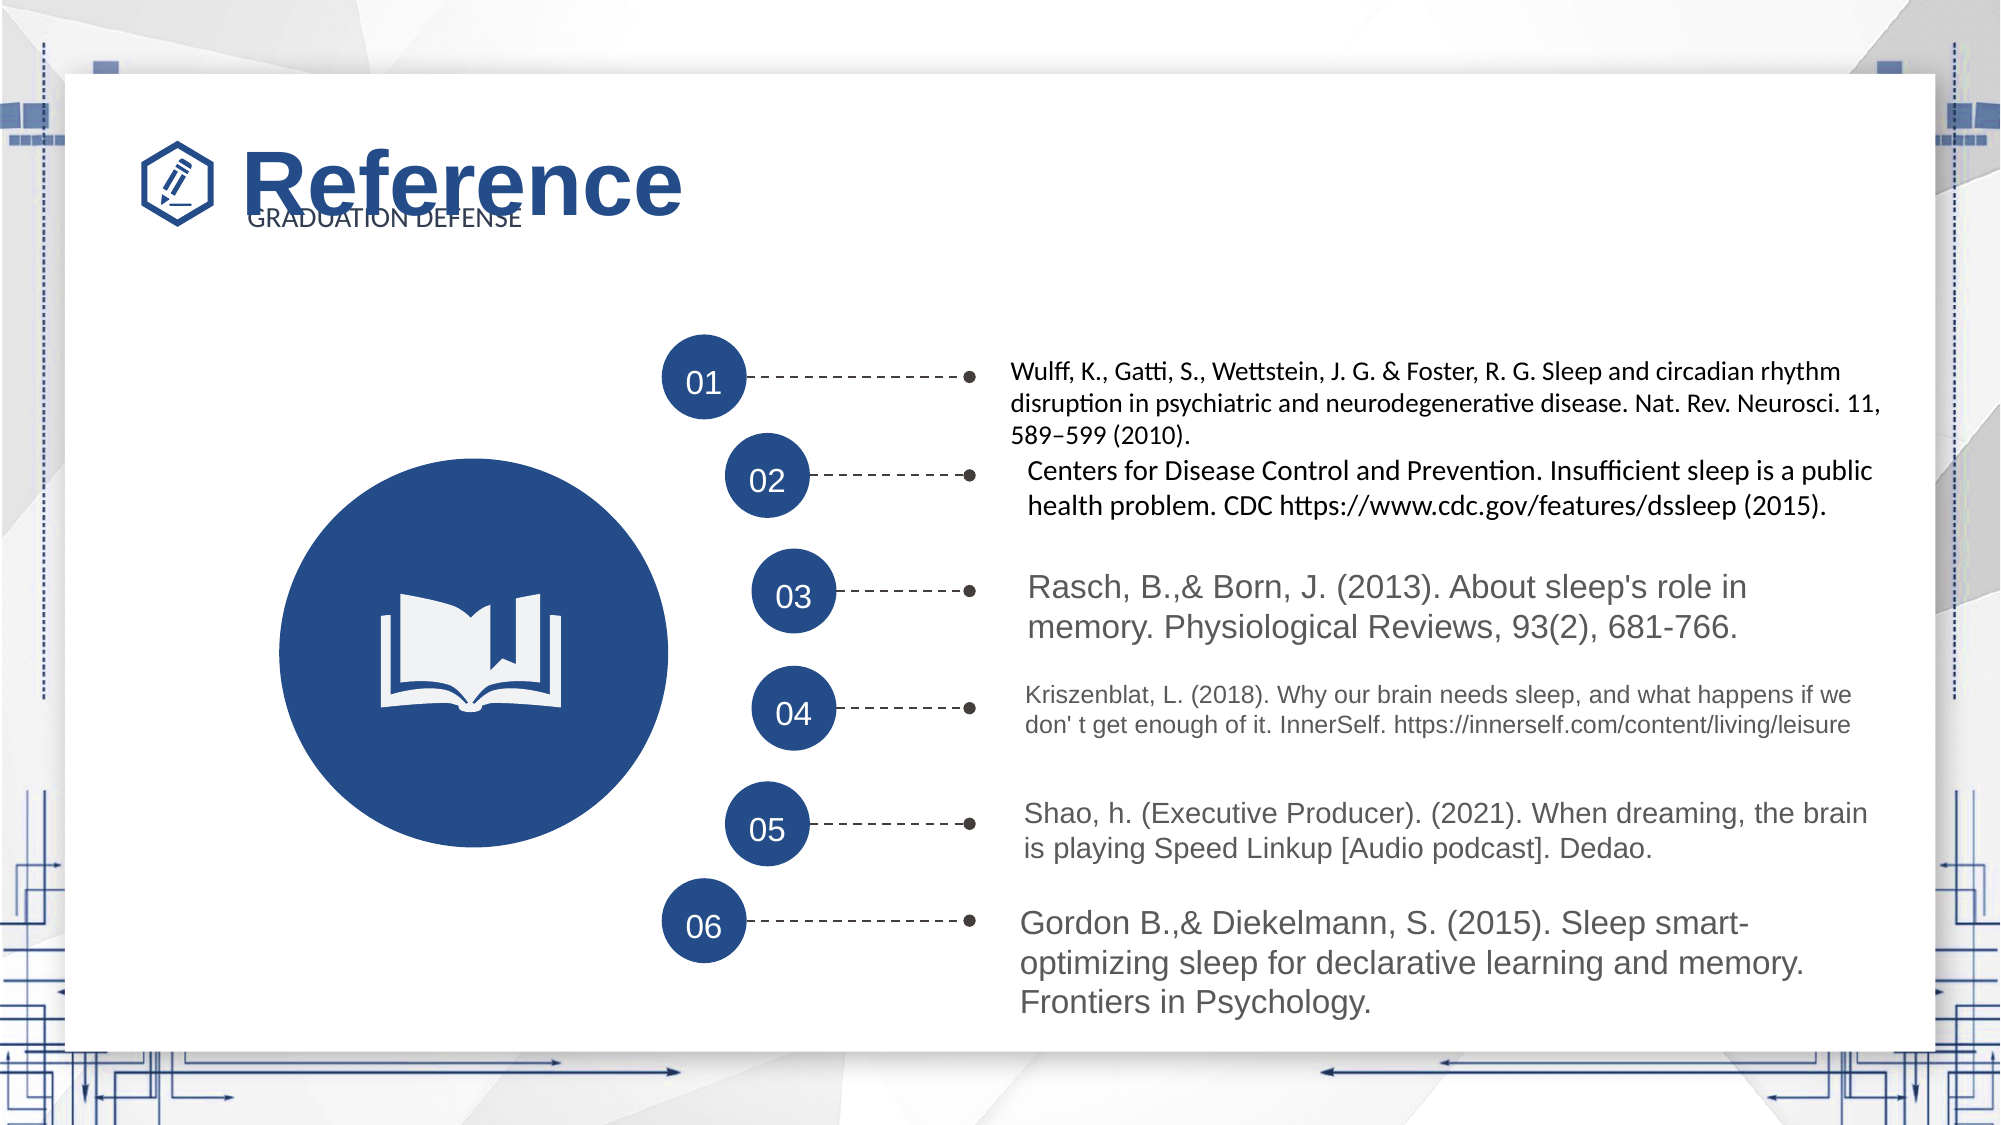

# Reference
01
Wulff, K., Gatti, S., Wettstein, J. G. & Foster, R. G. Sleep and circadian rhythm disruption in psychiatric and neurodegenerative disease. Nat. Rev. Neurosci. 11, 589–599 (2010).
02
Centers for Disease Control and Prevention. Insufficient sleep is a public health problem. CDC https://www.cdc.gov/features/dssleep (2015).

03
Rasch, B.,& Born, J. (2013). About sleep's role in memory. Physiological Reviews, 93(2), 681-766.

04
Kriszenblat, L. (2018). Why our brain needs sleep, and what happens if we don' t get enough of it. InnerSelf. https://innerself.com/content/living/leisure

05
Shao, h. (Executive Producer). (2021). When dreaming, the brain is playing Speed Linkup [Audio podcast]. Dedao.

06
Gordon B.,& Diekelmann, S. (2015). Sleep smart-optimizing sleep for declarative learning and memory. Frontiers in Psychology.